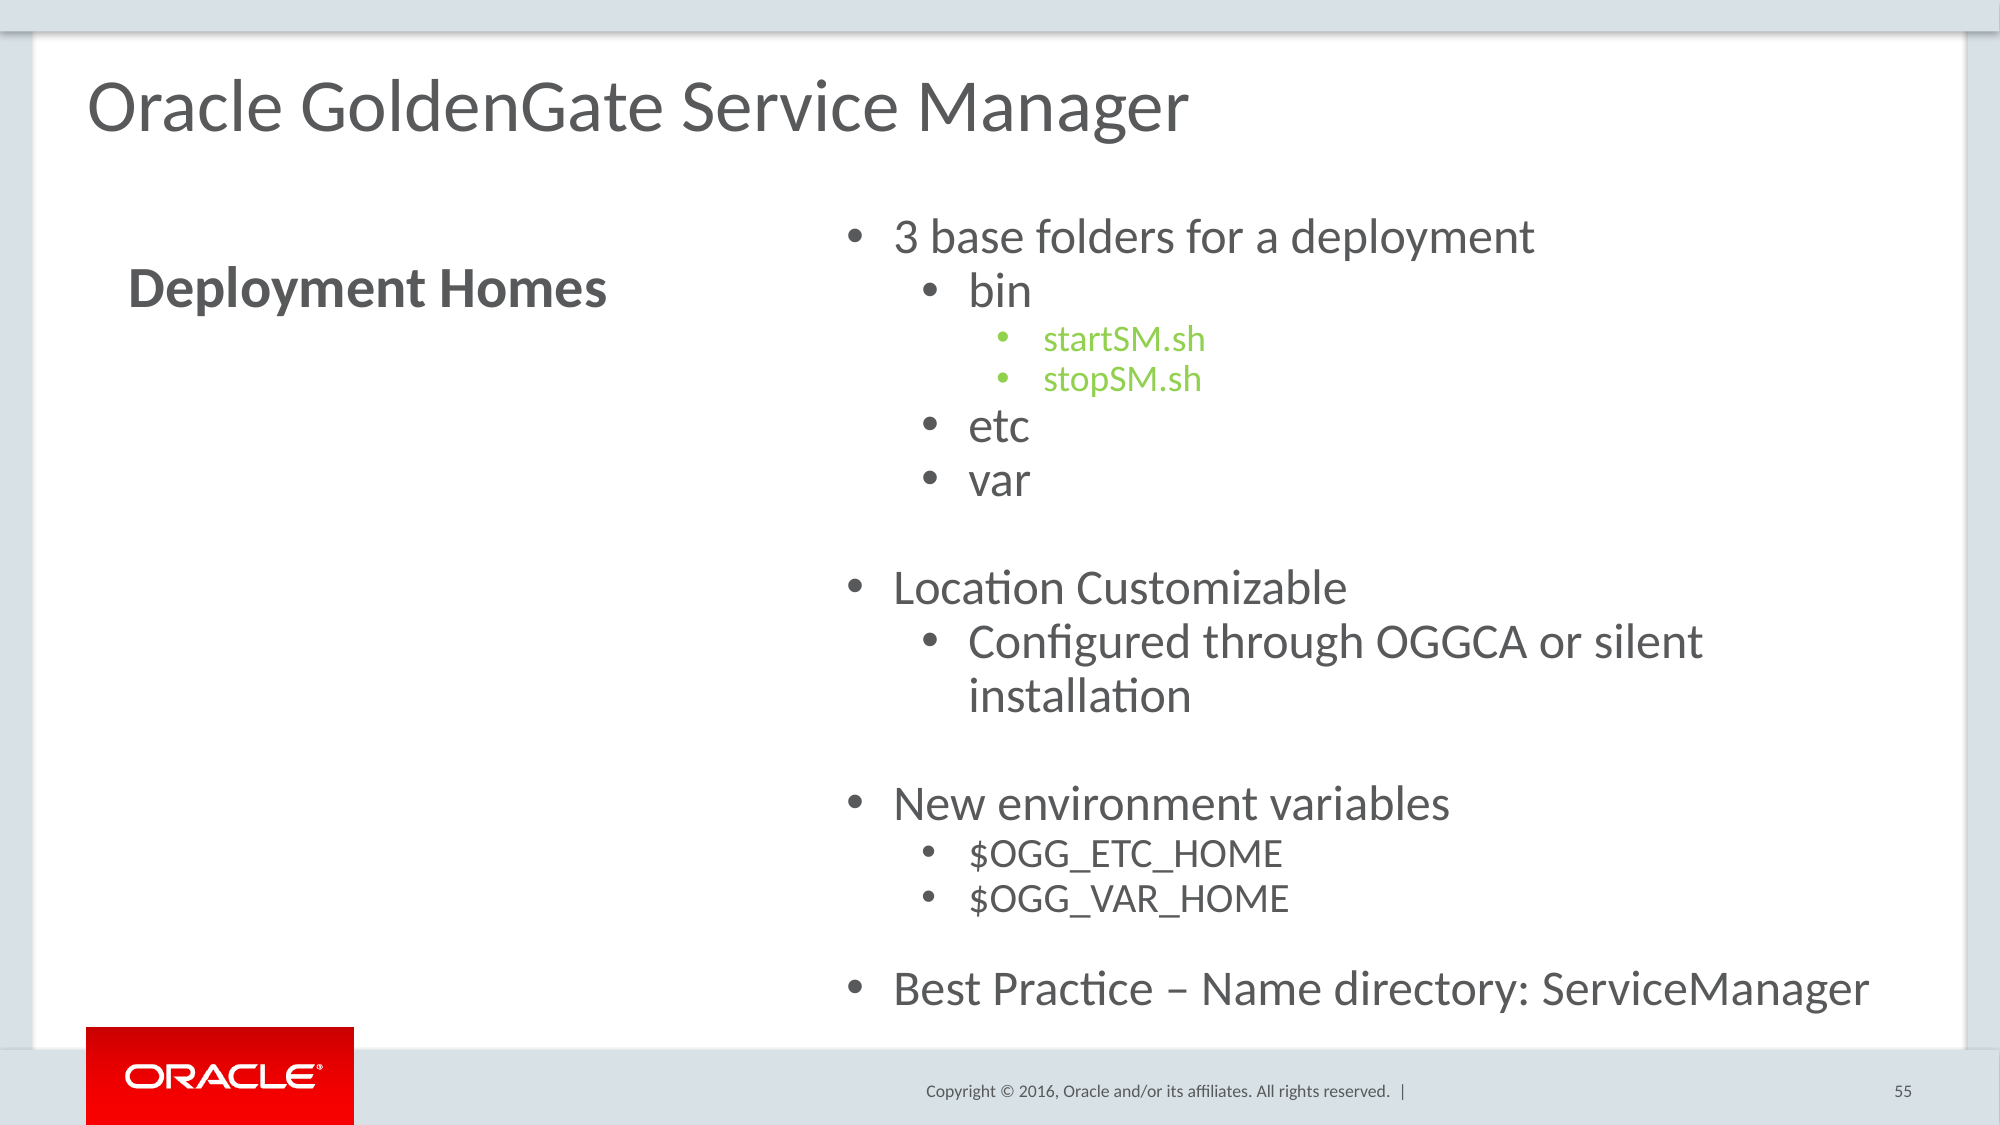

# Oracle GoldenGate Service Manager
3 base folders for a deployment
bin
startSM.sh
stopSM.sh
etc
var

Location Customizable
Configured through OGGCA or silent installation

New environment variables
$OGG_ETC_HOME
$OGG_VAR_HOME

Best Practice – Name directory: ServiceManager

Deployment Homes
55